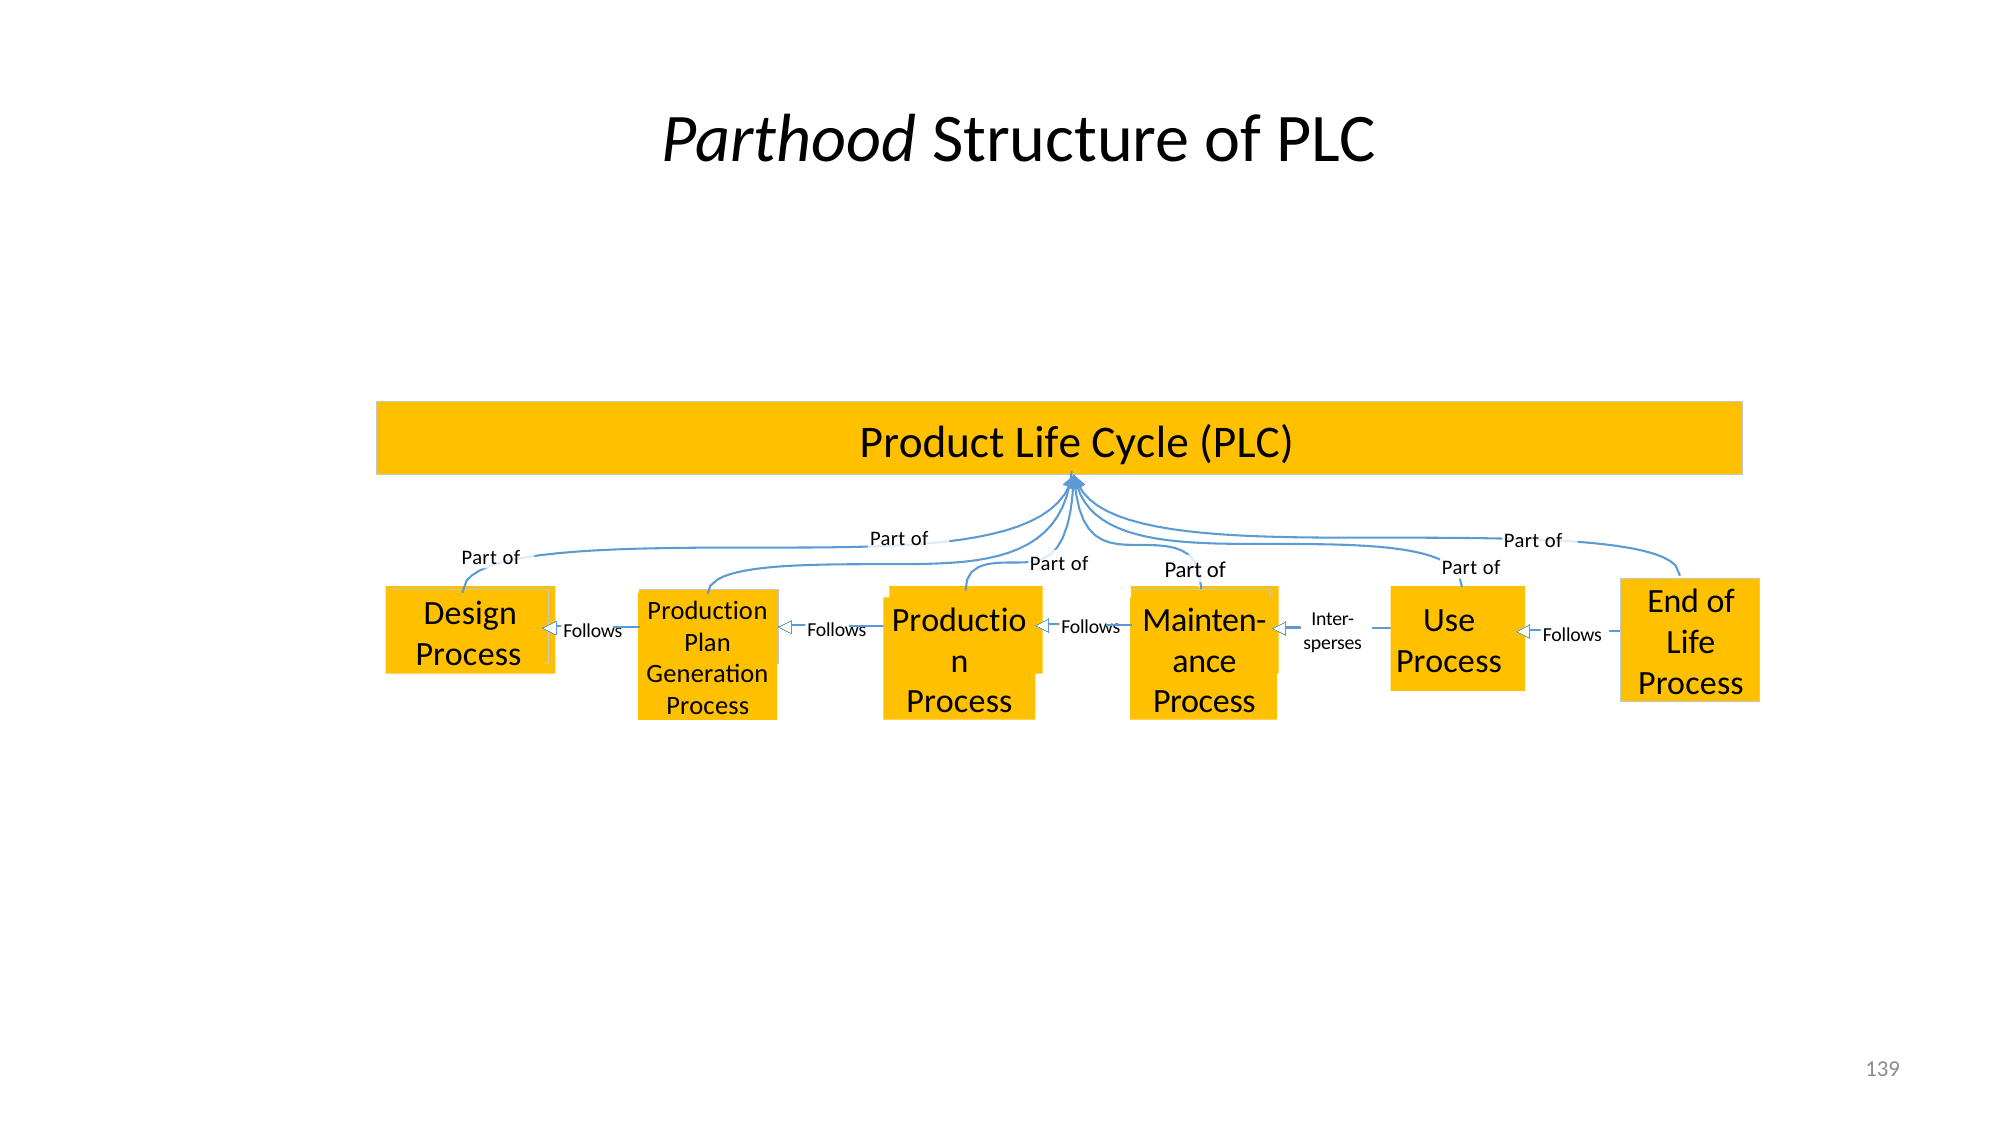

Parthood Structure of PLC

Product Life Cycle (PLC)

Part of
Part of
Part of
Part of
Part of
Part of
End of Life Process

Design
Process
Production Plan
Generation Process
Use
Process
Mainten-ance Process
Production
Process

Inter-
sperses
Follows
Follows
Follows

Follows

139